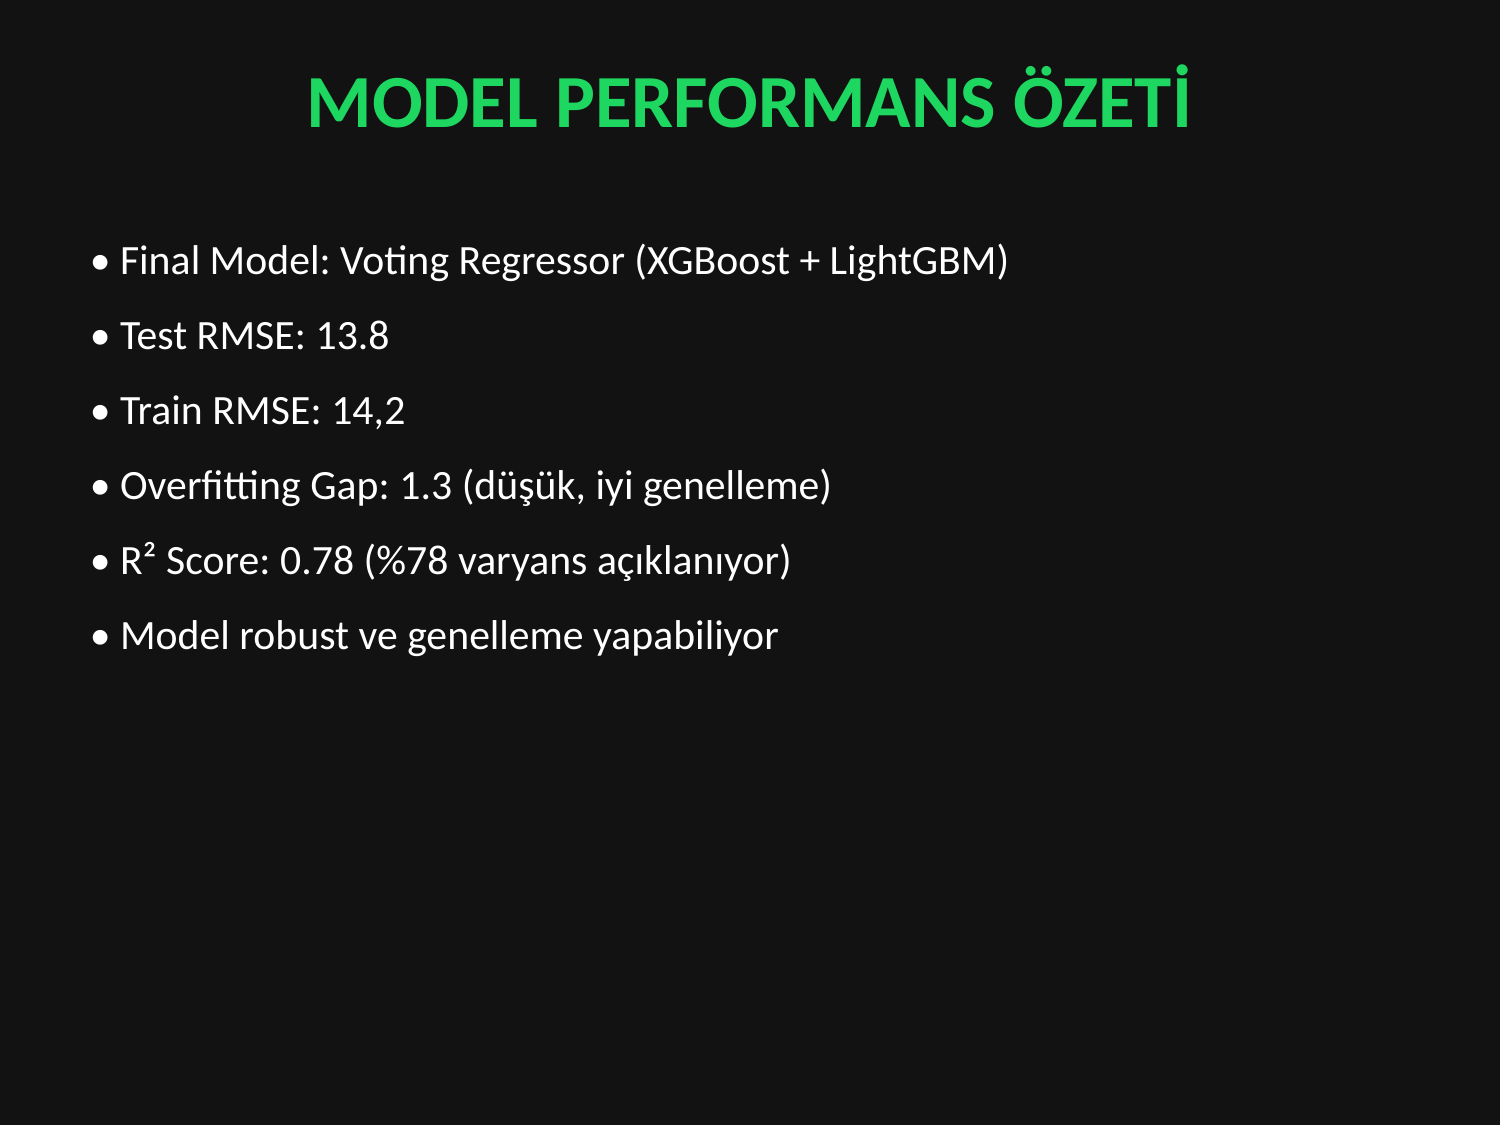

MODEL PERFORMANS ÖZETİ
• Final Model: Voting Regressor (XGBoost + LightGBM)
• Test RMSE: 13.8
• Train RMSE: 14,2
• Overfitting Gap: 1.3 (düşük, iyi genelleme)
• R² Score: 0.78 (%78 varyans açıklanıyor)
• Model robust ve genelleme yapabiliyor